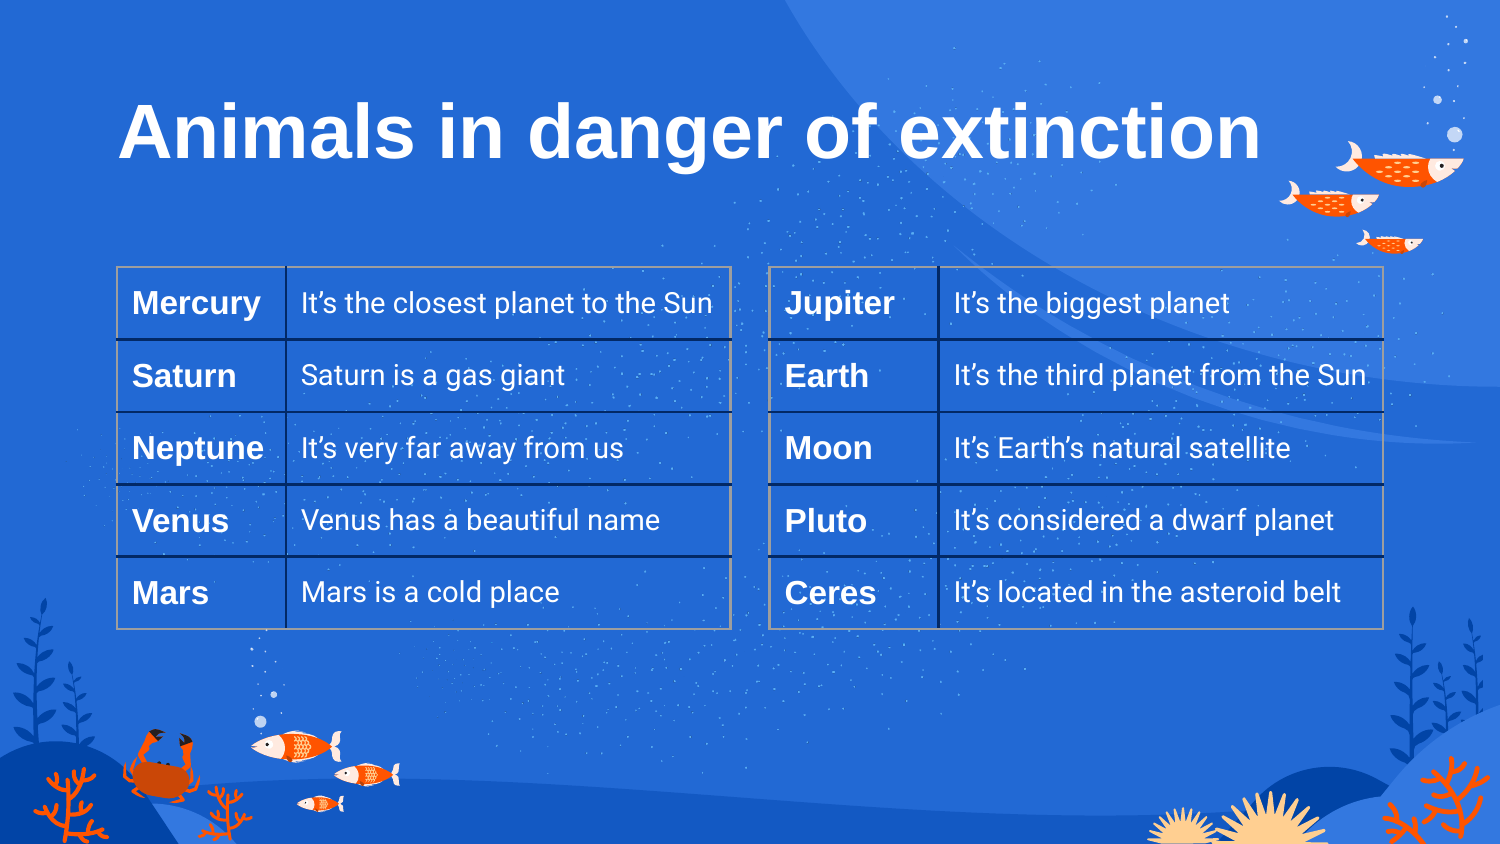

# Animals in danger of extinction
| Mercury | It’s the closest planet to the Sun |
| --- | --- |
| Saturn | Saturn is a gas giant |
| Neptune | It’s very far away from us |
| Venus | Venus has a beautiful name |
| Mars | Mars is a cold place |
| Jupiter | It’s the biggest planet |
| --- | --- |
| Earth | It’s the third planet from the Sun |
| Moon | It’s Earth’s natural satellite |
| Pluto | It’s considered a dwarf planet |
| Ceres | It’s located in the asteroid belt |